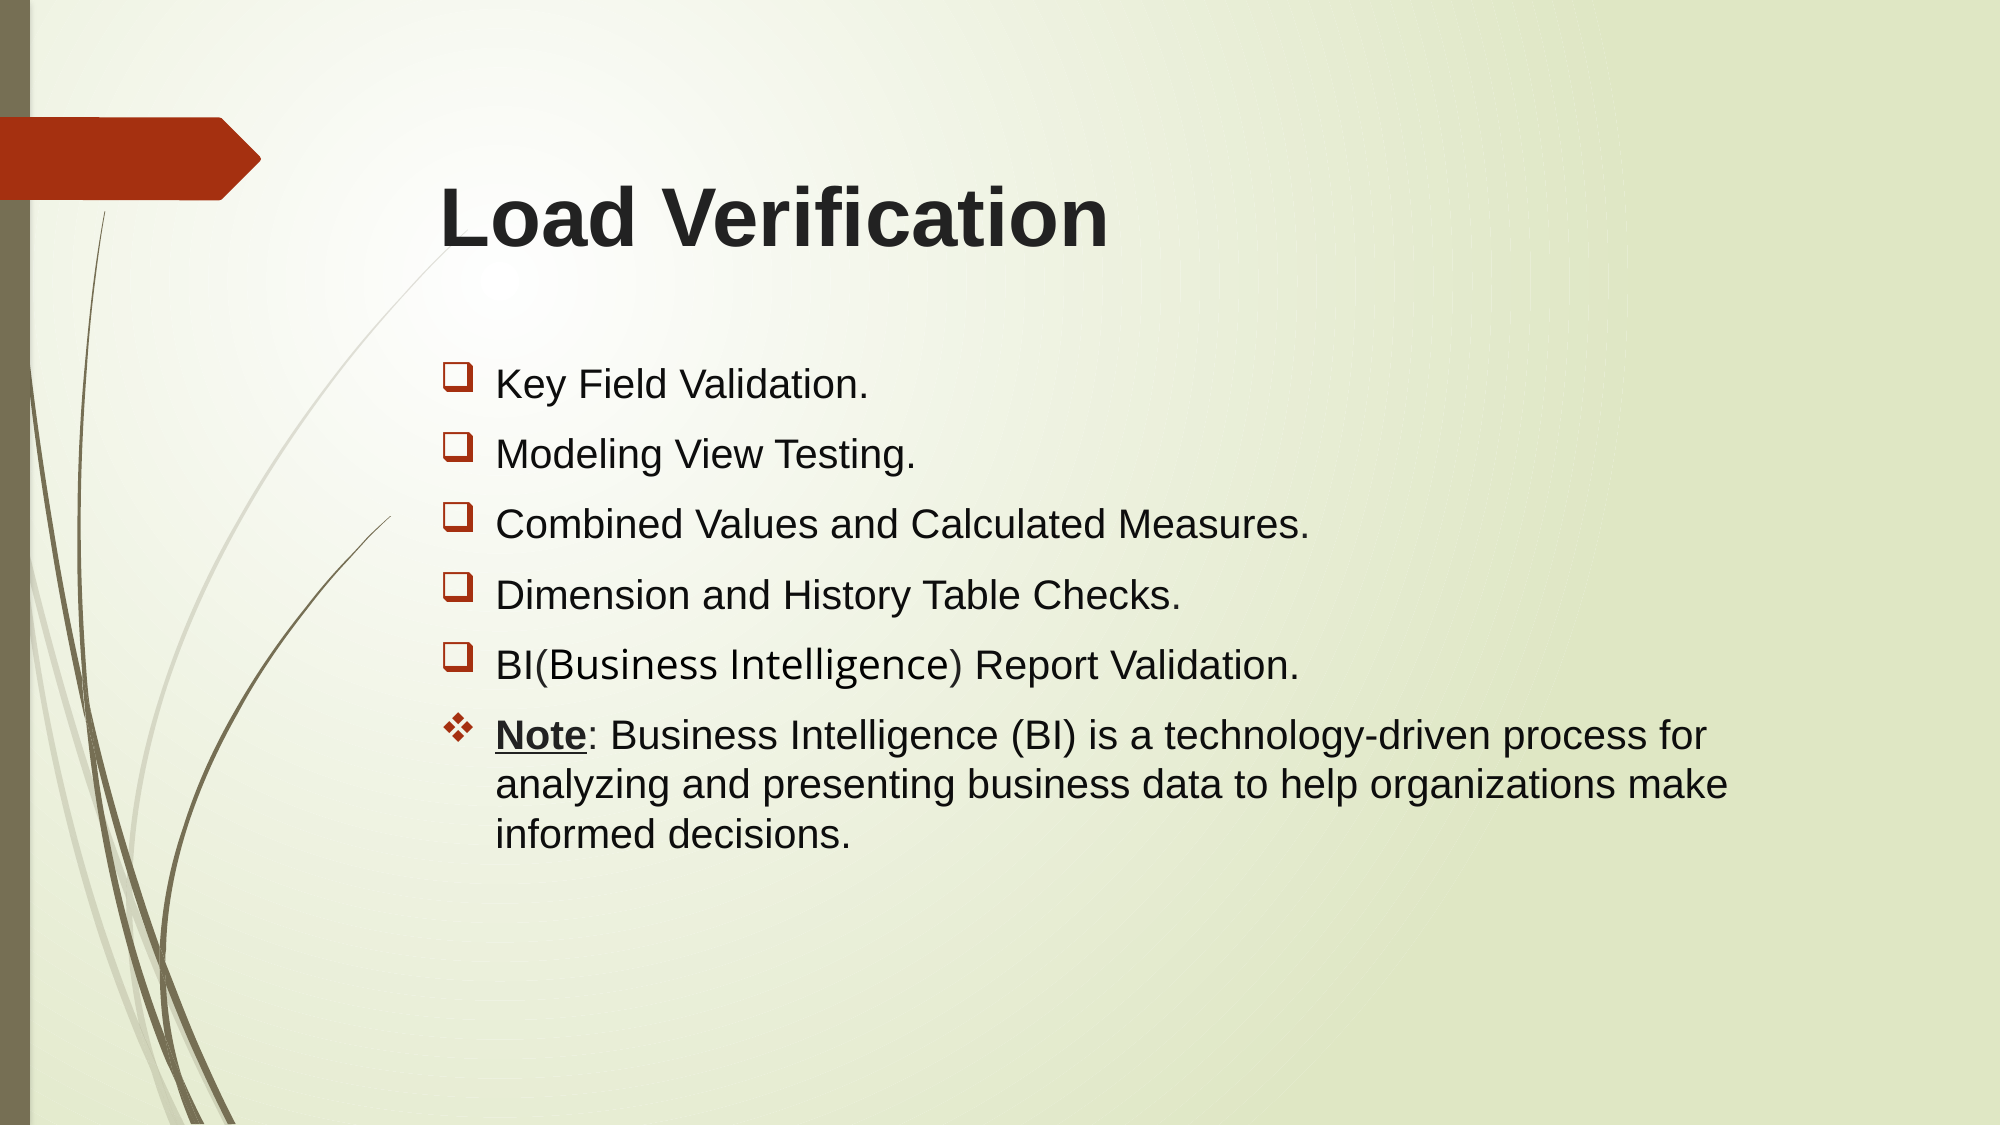

# Load Verification
Key Field Validation.
Modeling View Testing.
Combined Values and Calculated Measures.
Dimension and History Table Checks.
BI(Business Intelligence) Report Validation.
Note: Business Intelligence (BI) is a technology-driven process for analyzing and presenting business data to help organizations make informed decisions.